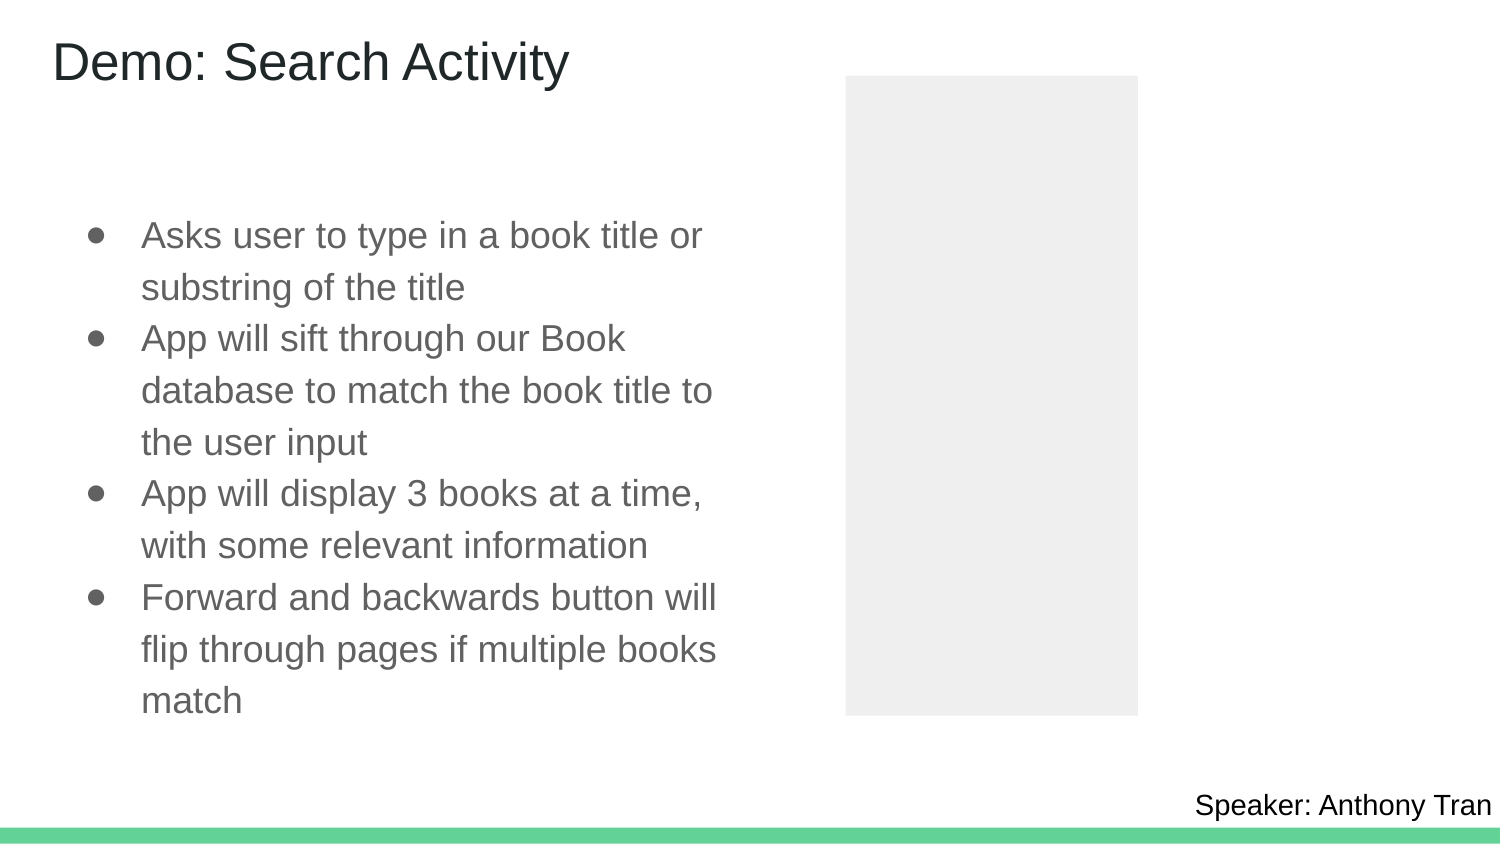

Anthony
# Demo: Search Activity

Asks user to type in a book title or substring of the title
App will sift through our Book database to match the book title to the user input
App will display 3 books at a time, with some relevant information
Forward and backwards button will flip through pages if multiple books match
Speaker: Anthony Tran